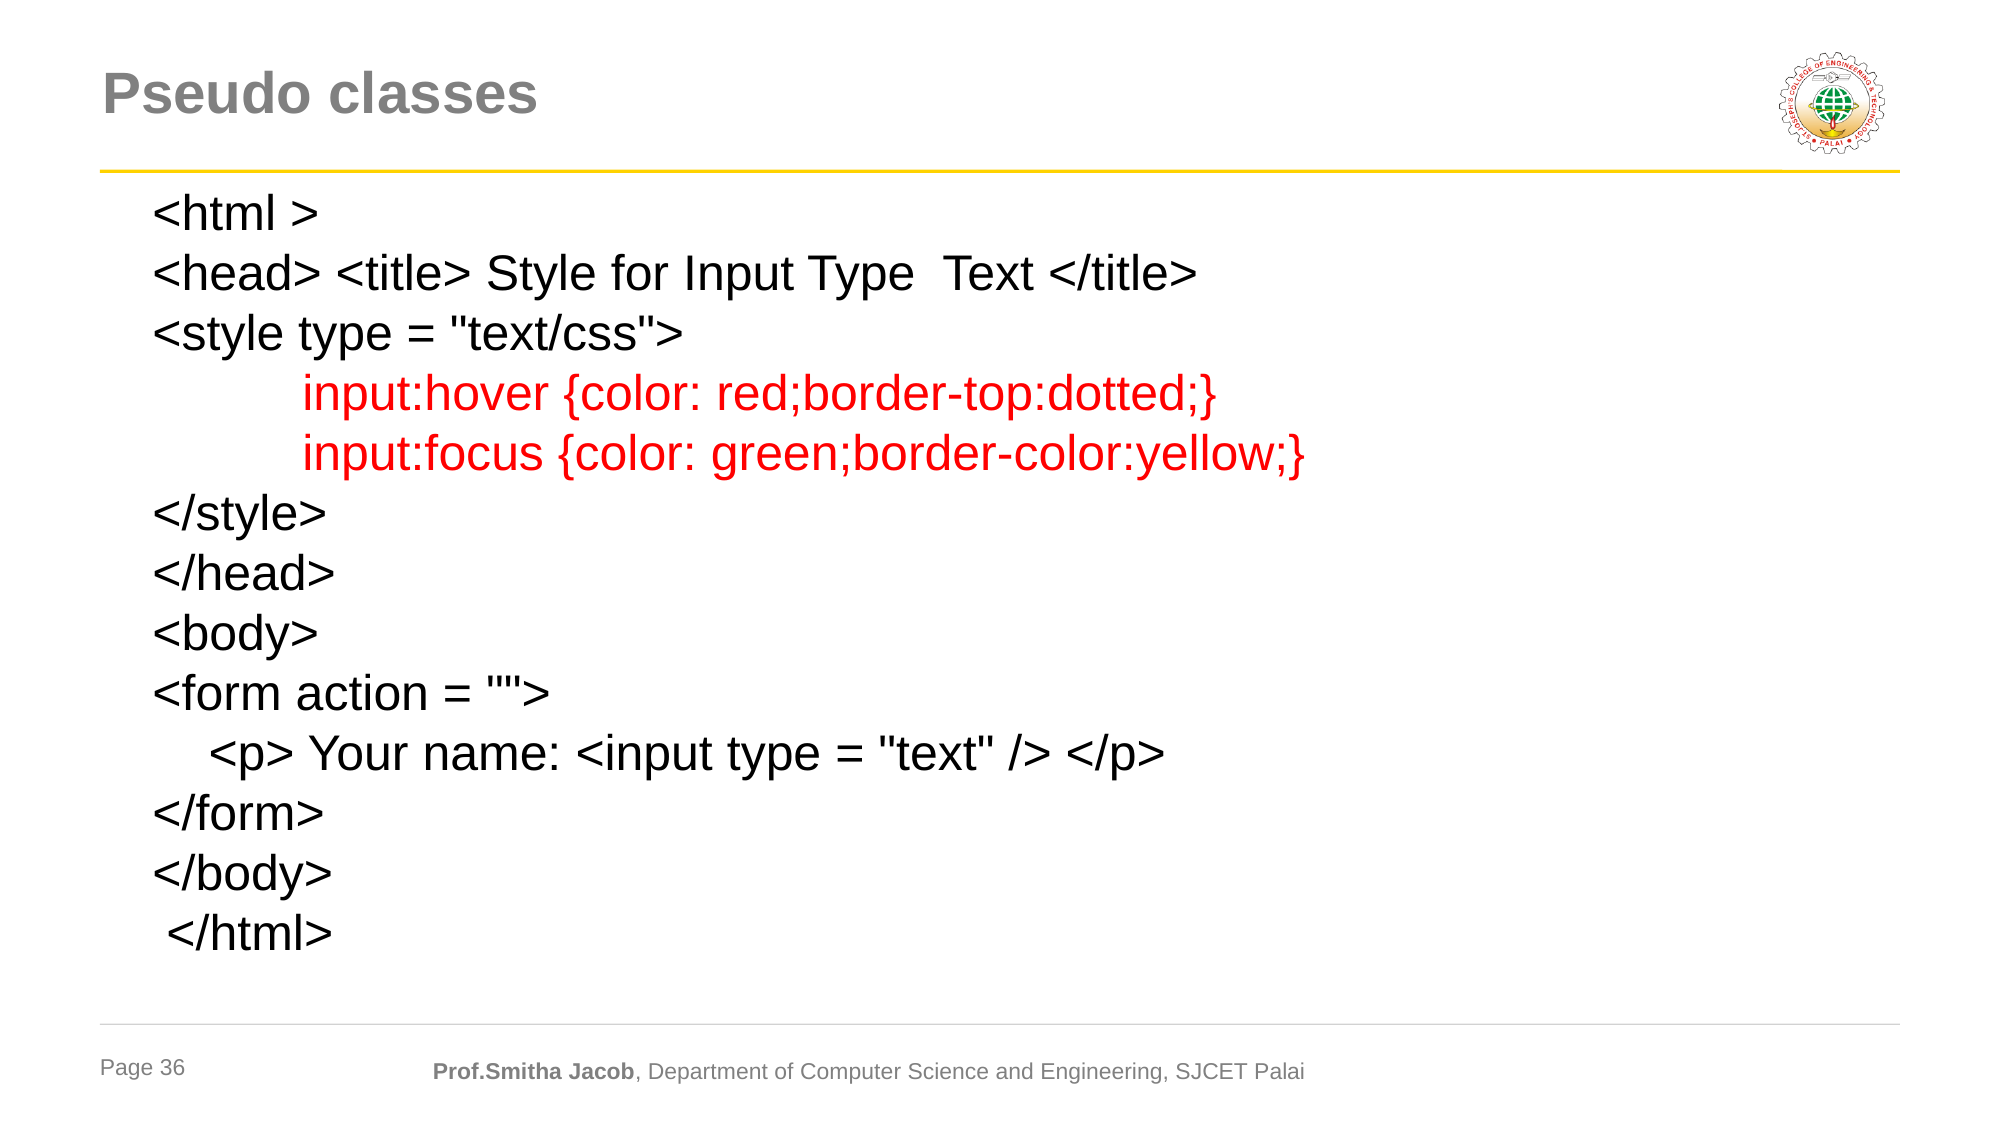

# Pseudo classes
<html >
<head> <title> Style for Input Type  Text </title>
<style type = "text/css">
	input:hover {color: red;border-top:dotted;}
	input:focus {color: green;border-color:yellow;}
</style>
</head>
<body>
<form action = "">
    <p> Your name: <input type = "text" /> </p>
</form>
</body>
 </html>